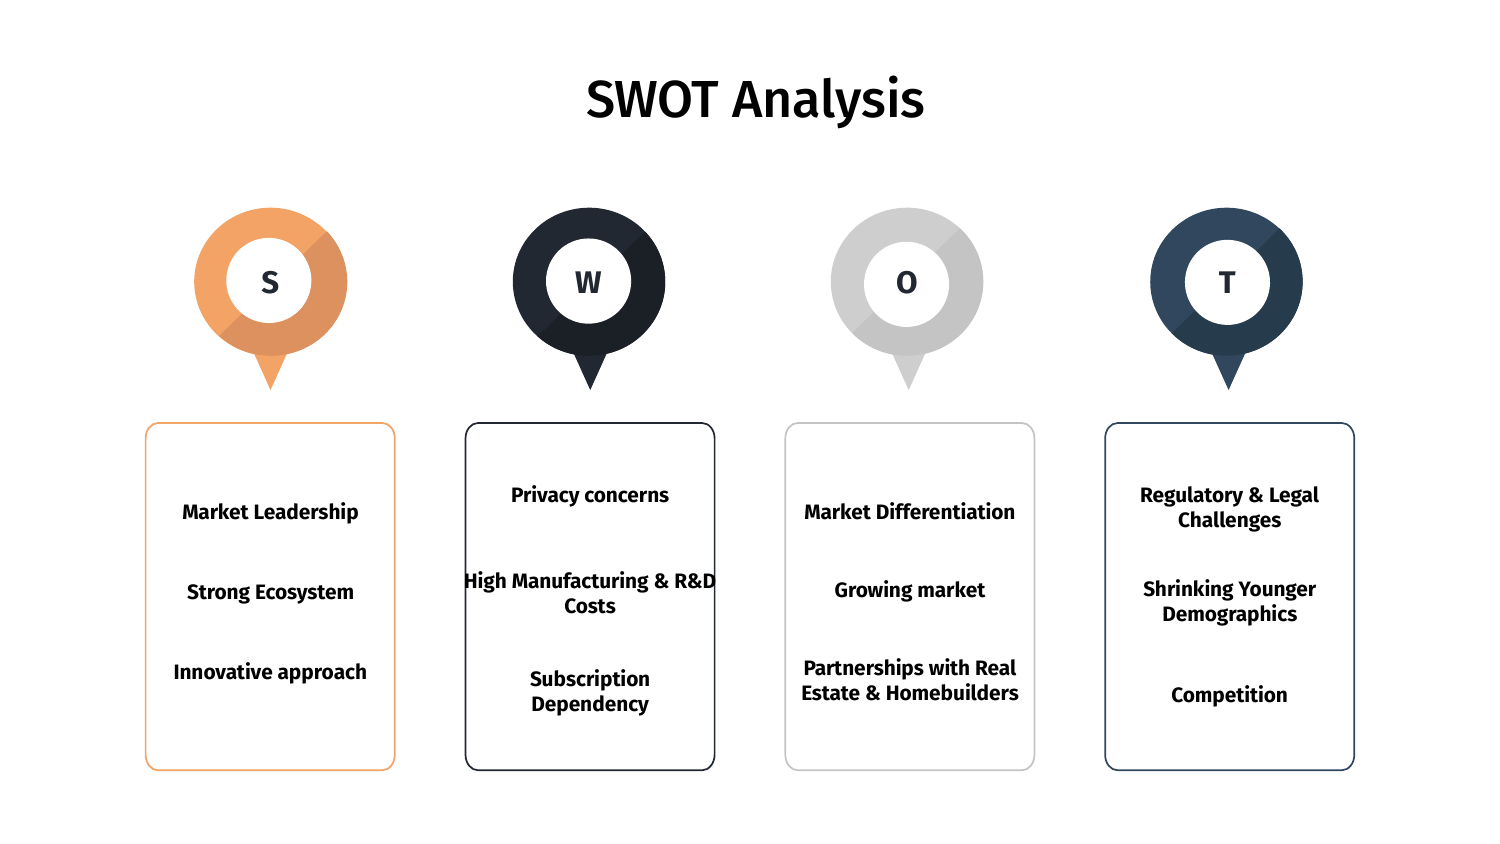

SWOT Analysis

S
W
O
T

Privacy concerns

Regulatory & Legal Challenges

Market Leadership

Market Differentiation

High Manufacturing & R&D Costs

Shrinking Younger Demographics

Growing market

Strong Ecosystem

Partnerships with Real Estate & Homebuilders

Innovative approach

Subscription Dependency

Competition